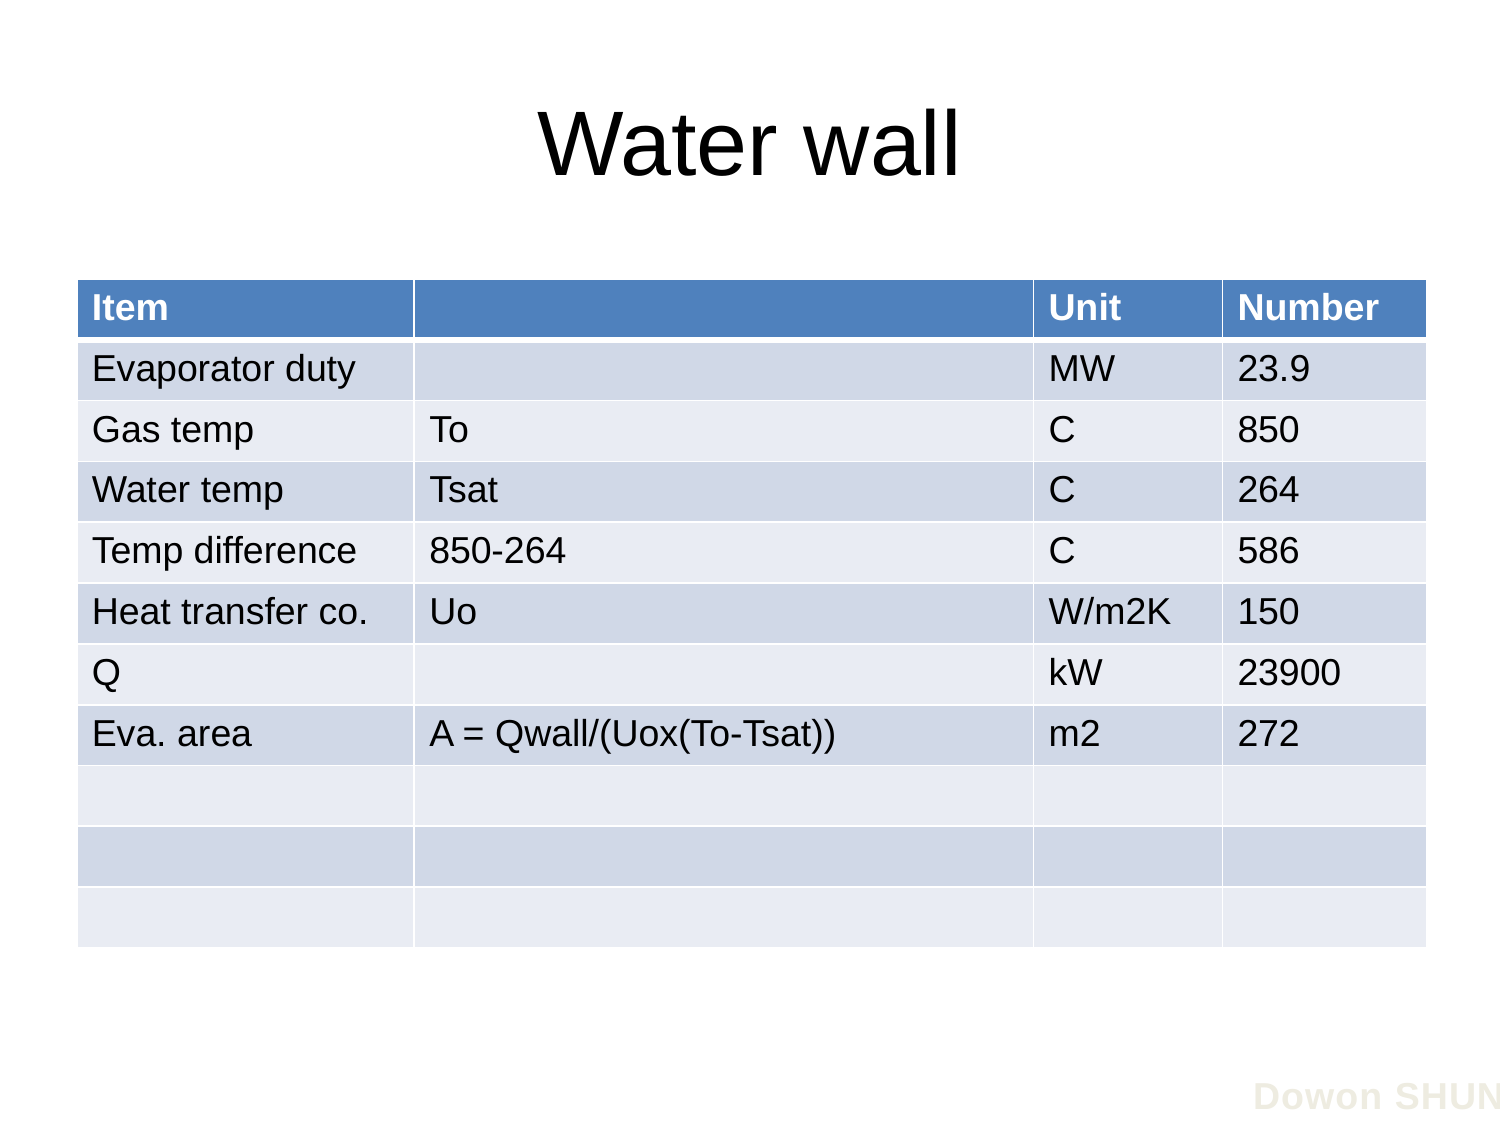

# Water wall
| Item |  | Unit | Number |
| --- | --- | --- | --- |
| Evaporator duty |  | MW | 23.9 |
| Gas temp | To | C | 850 |
| Water temp | Tsat | C | 264 |
| Temp difference | 850-264 | C | 586 |
| Heat transfer co. | Uo | W/m2K | 150 |
| Q |  | kW | 23900 |
| Eva. area | A = Qwall/(Uox(To-Tsat)) | m2 | 272 |
|  |  |  |  |
|  |  |  |  |
|  |  |  |  |